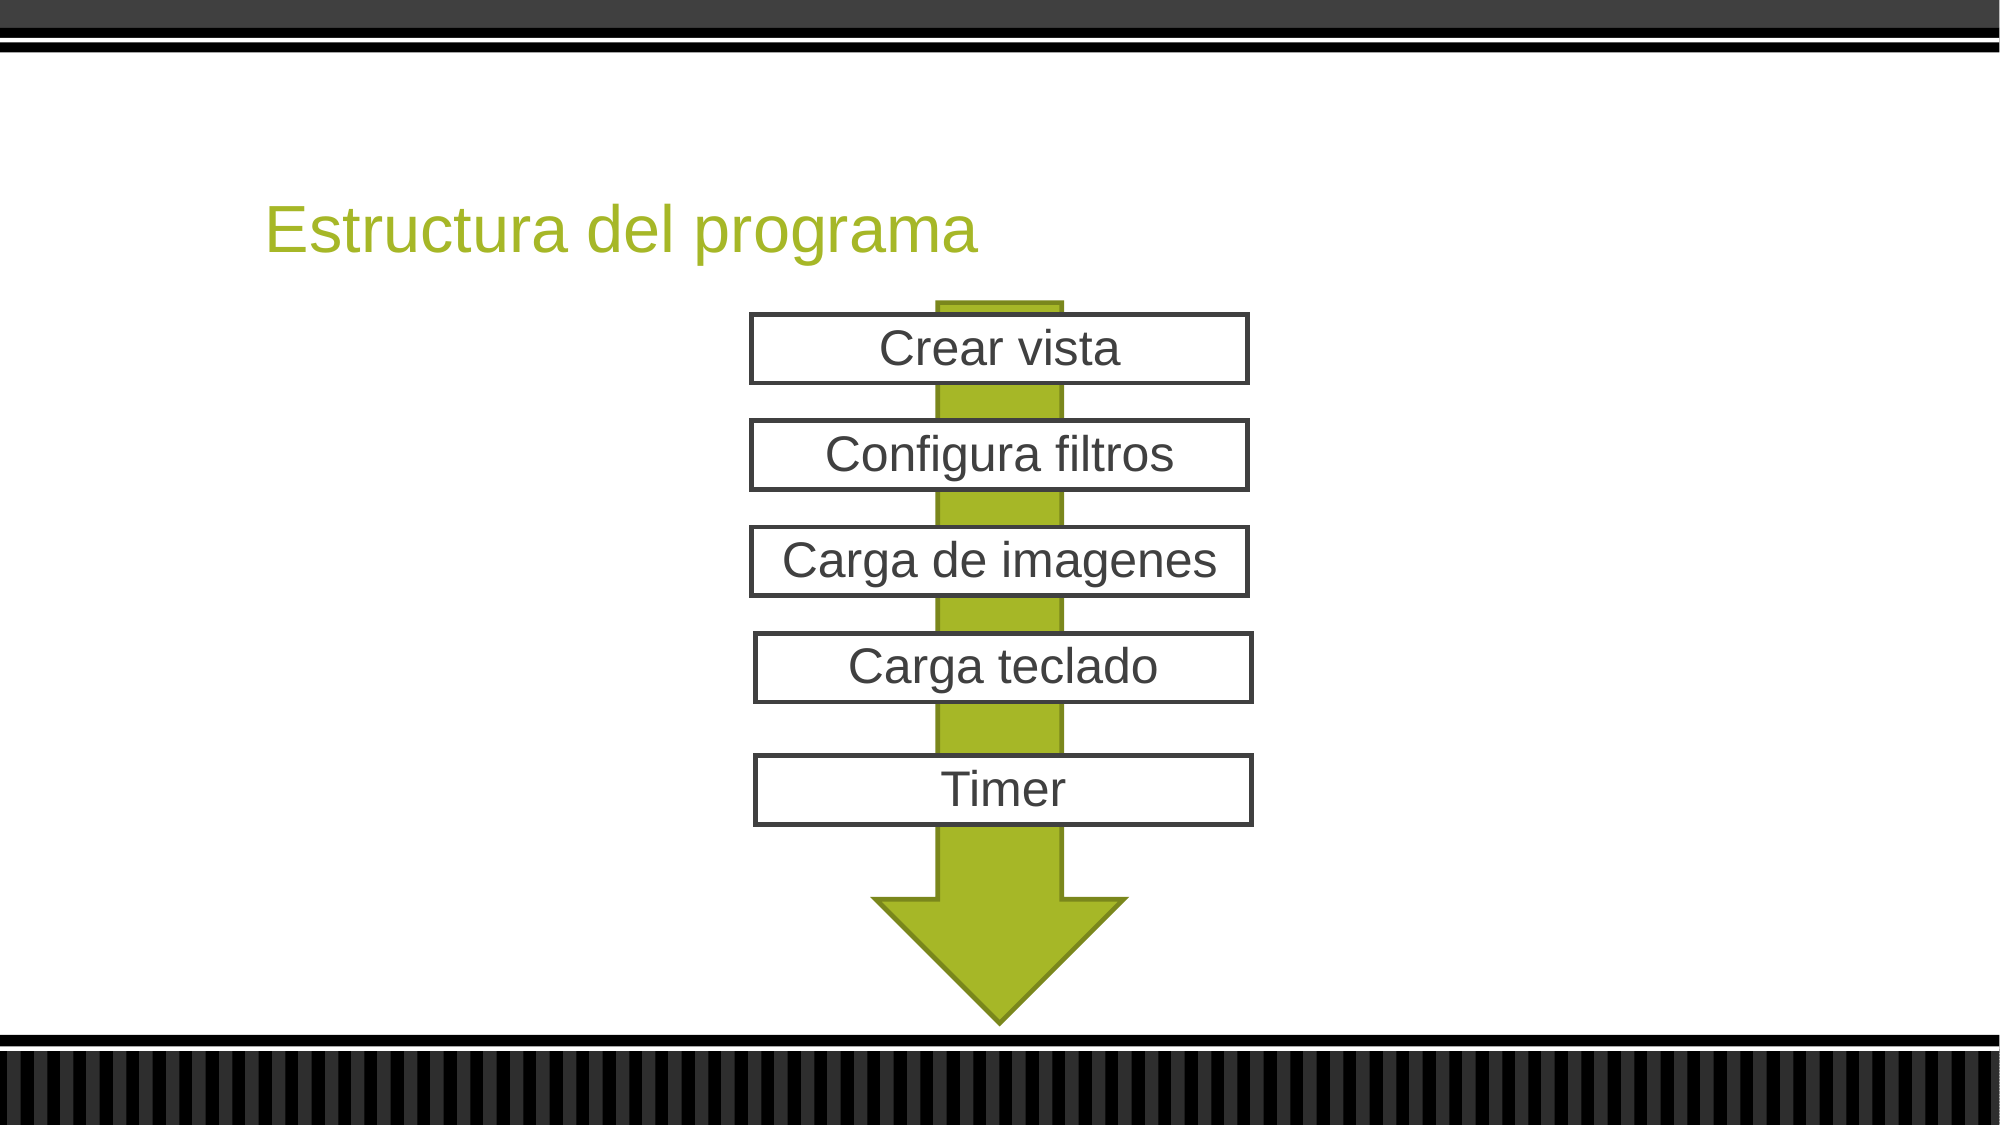

# Estructura del programa

Crear vista
Configura filtros
Carga de imagenes
Carga teclado
Timer